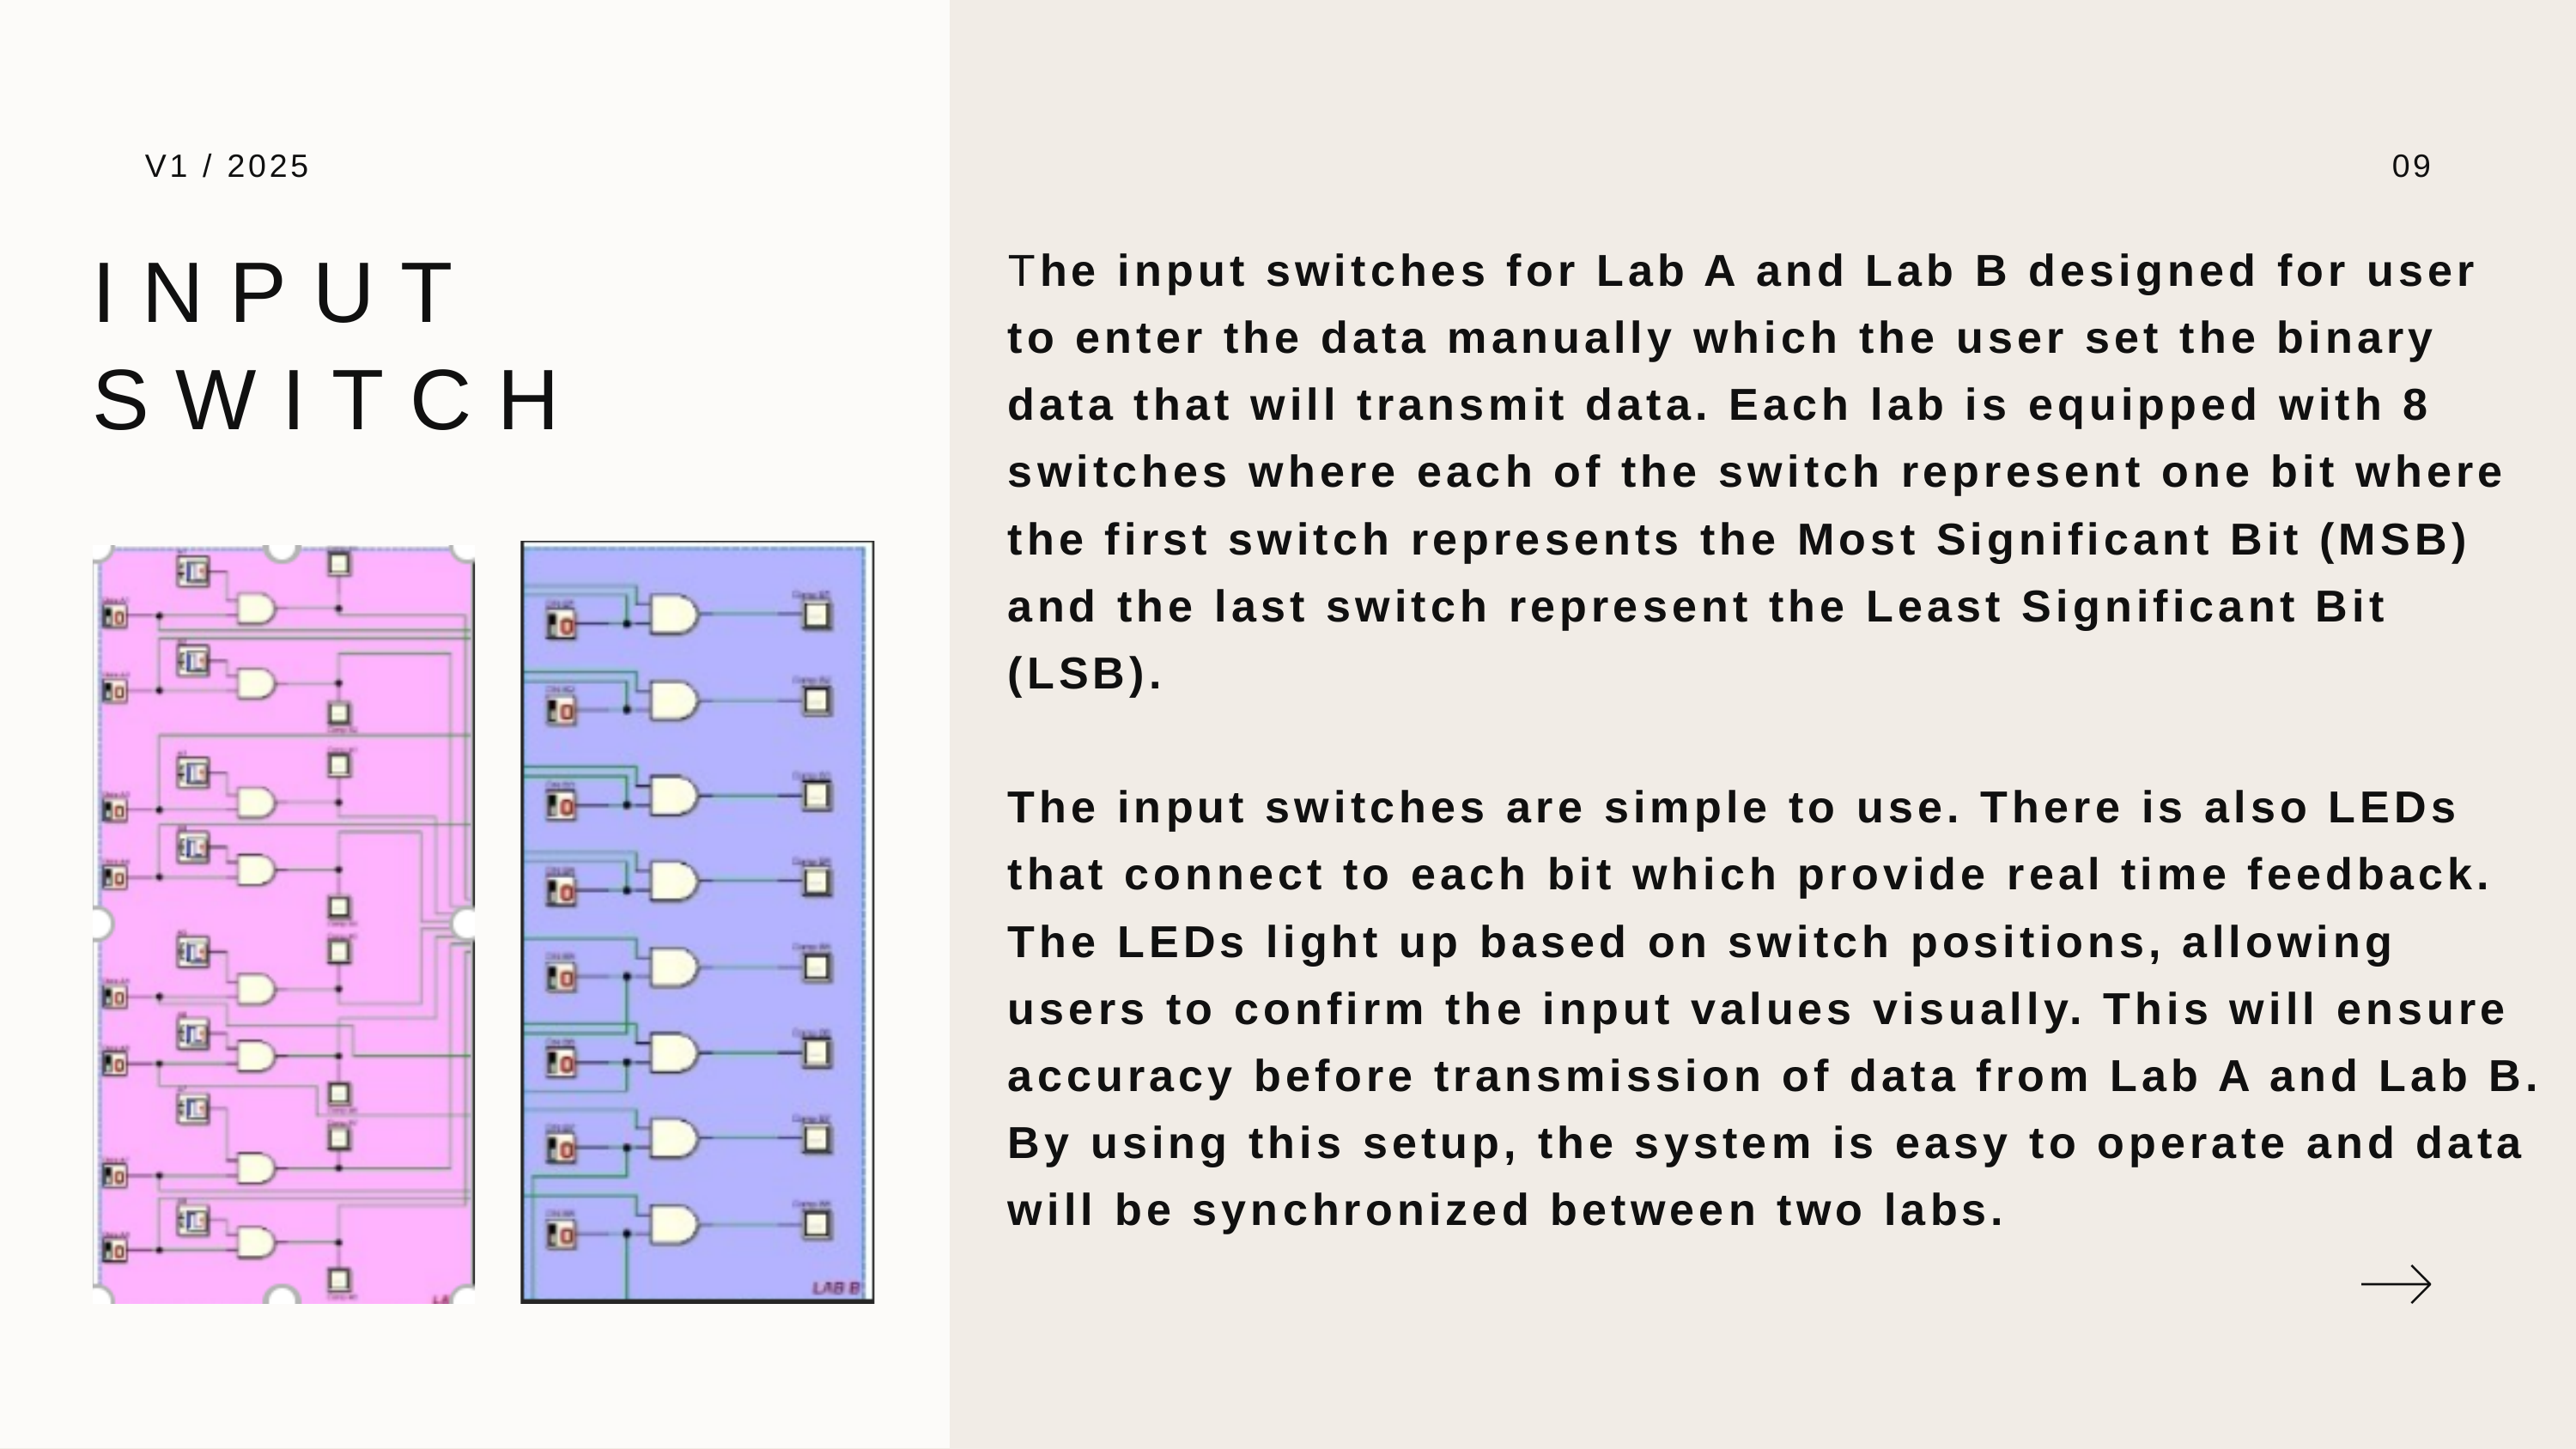

V1 / 2025
09
The input switches for Lab A and Lab B designed for user to enter the data manually which the user set the binary data that will transmit data. Each lab is equipped with 8 switches where each of the switch represent one bit where the first switch represents the Most Significant Bit (MSB) and the last switch represent the Least Significant Bit (LSB).

The input switches are simple to use. There is also LEDs that connect to each bit which provide real time feedback. The LEDs light up based on switch positions, allowing users to confirm the input values visually. This will ensure accuracy before transmission of data from Lab A and Lab B. By using this setup, the system is easy to operate and data will be synchronized between two labs.
INPUT SWITCH